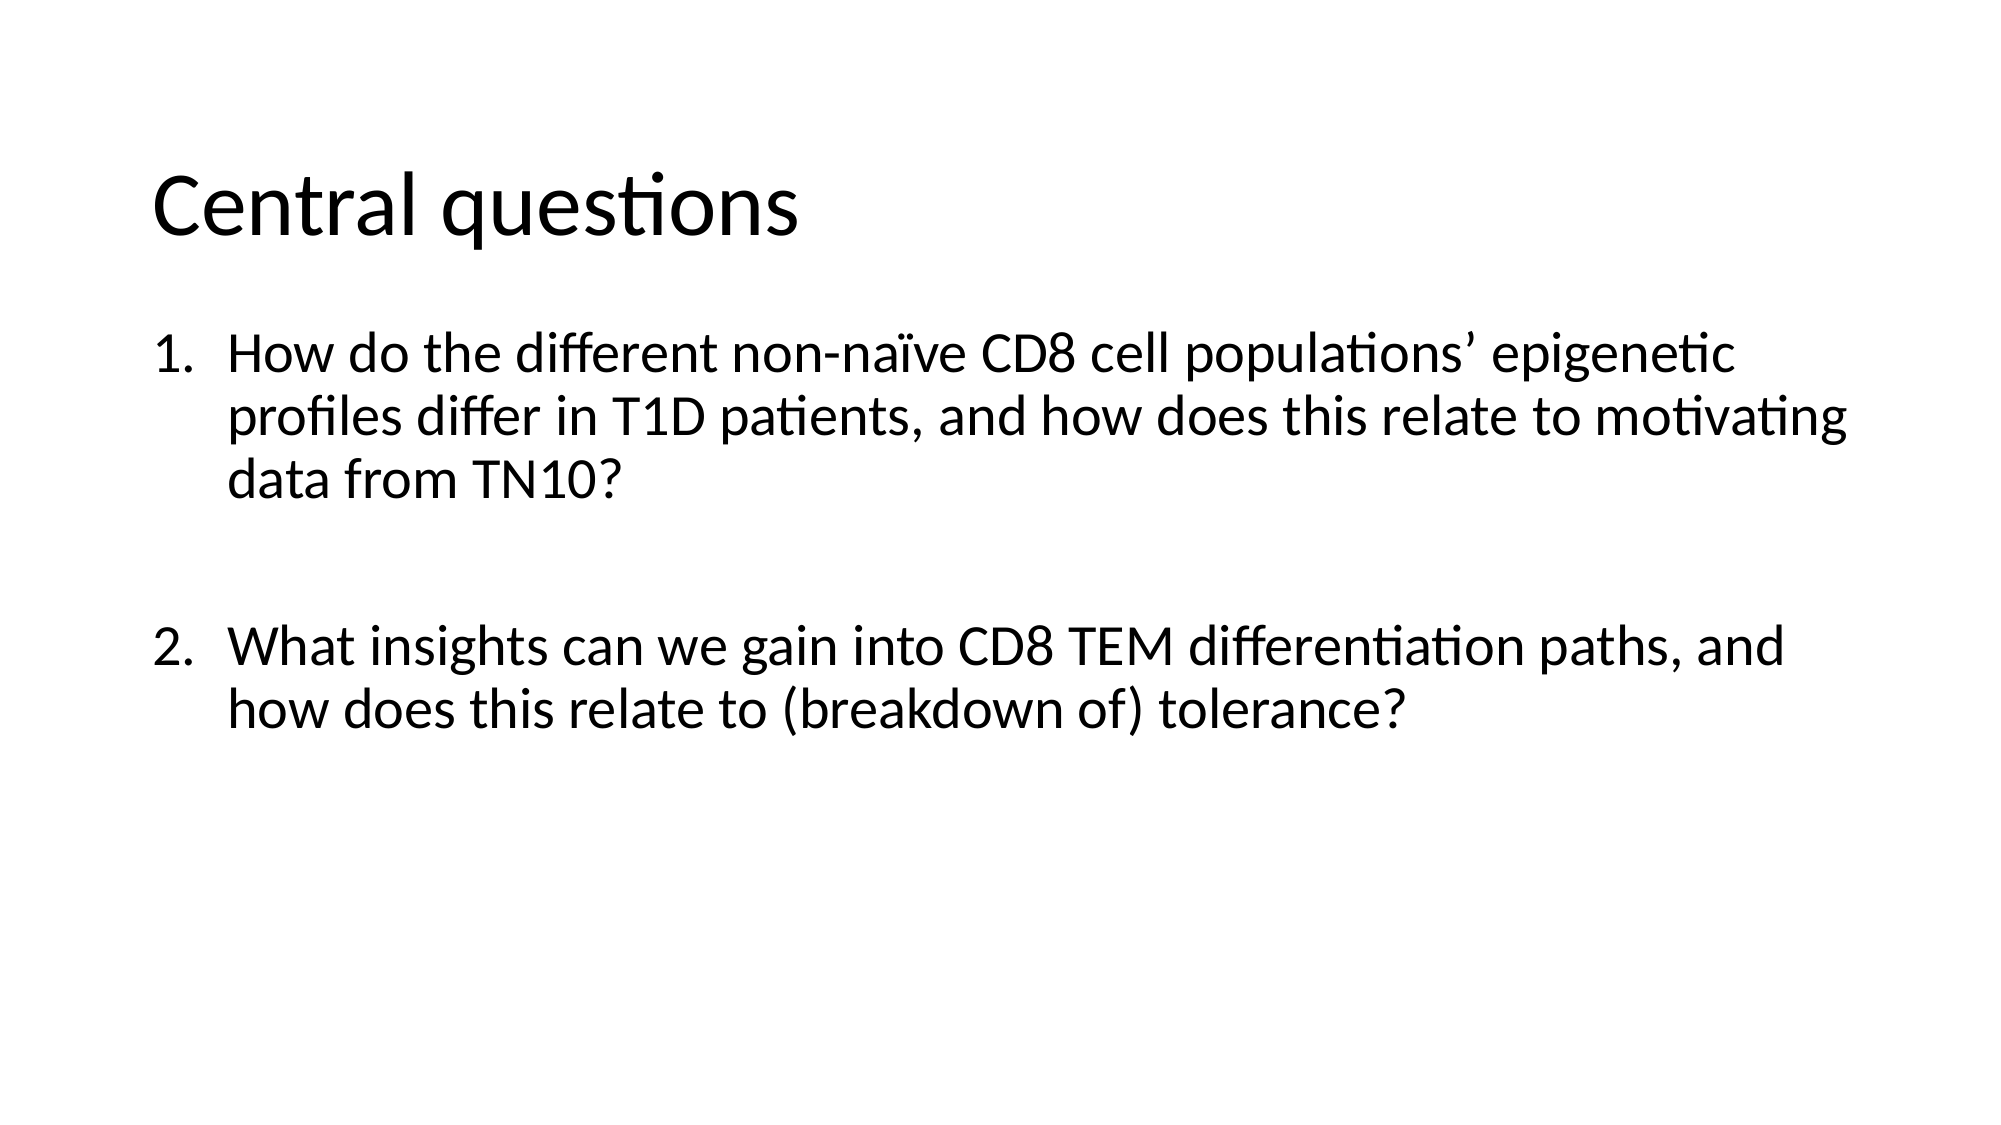

Central questions
How do the different non-naïve CD8 cell populations’ epigenetic profiles differ in T1D patients, and how does this relate to motivating data from TN10?

What insights can we gain into CD8 TEM differentiation paths, and how does this relate to (breakdown of) tolerance?